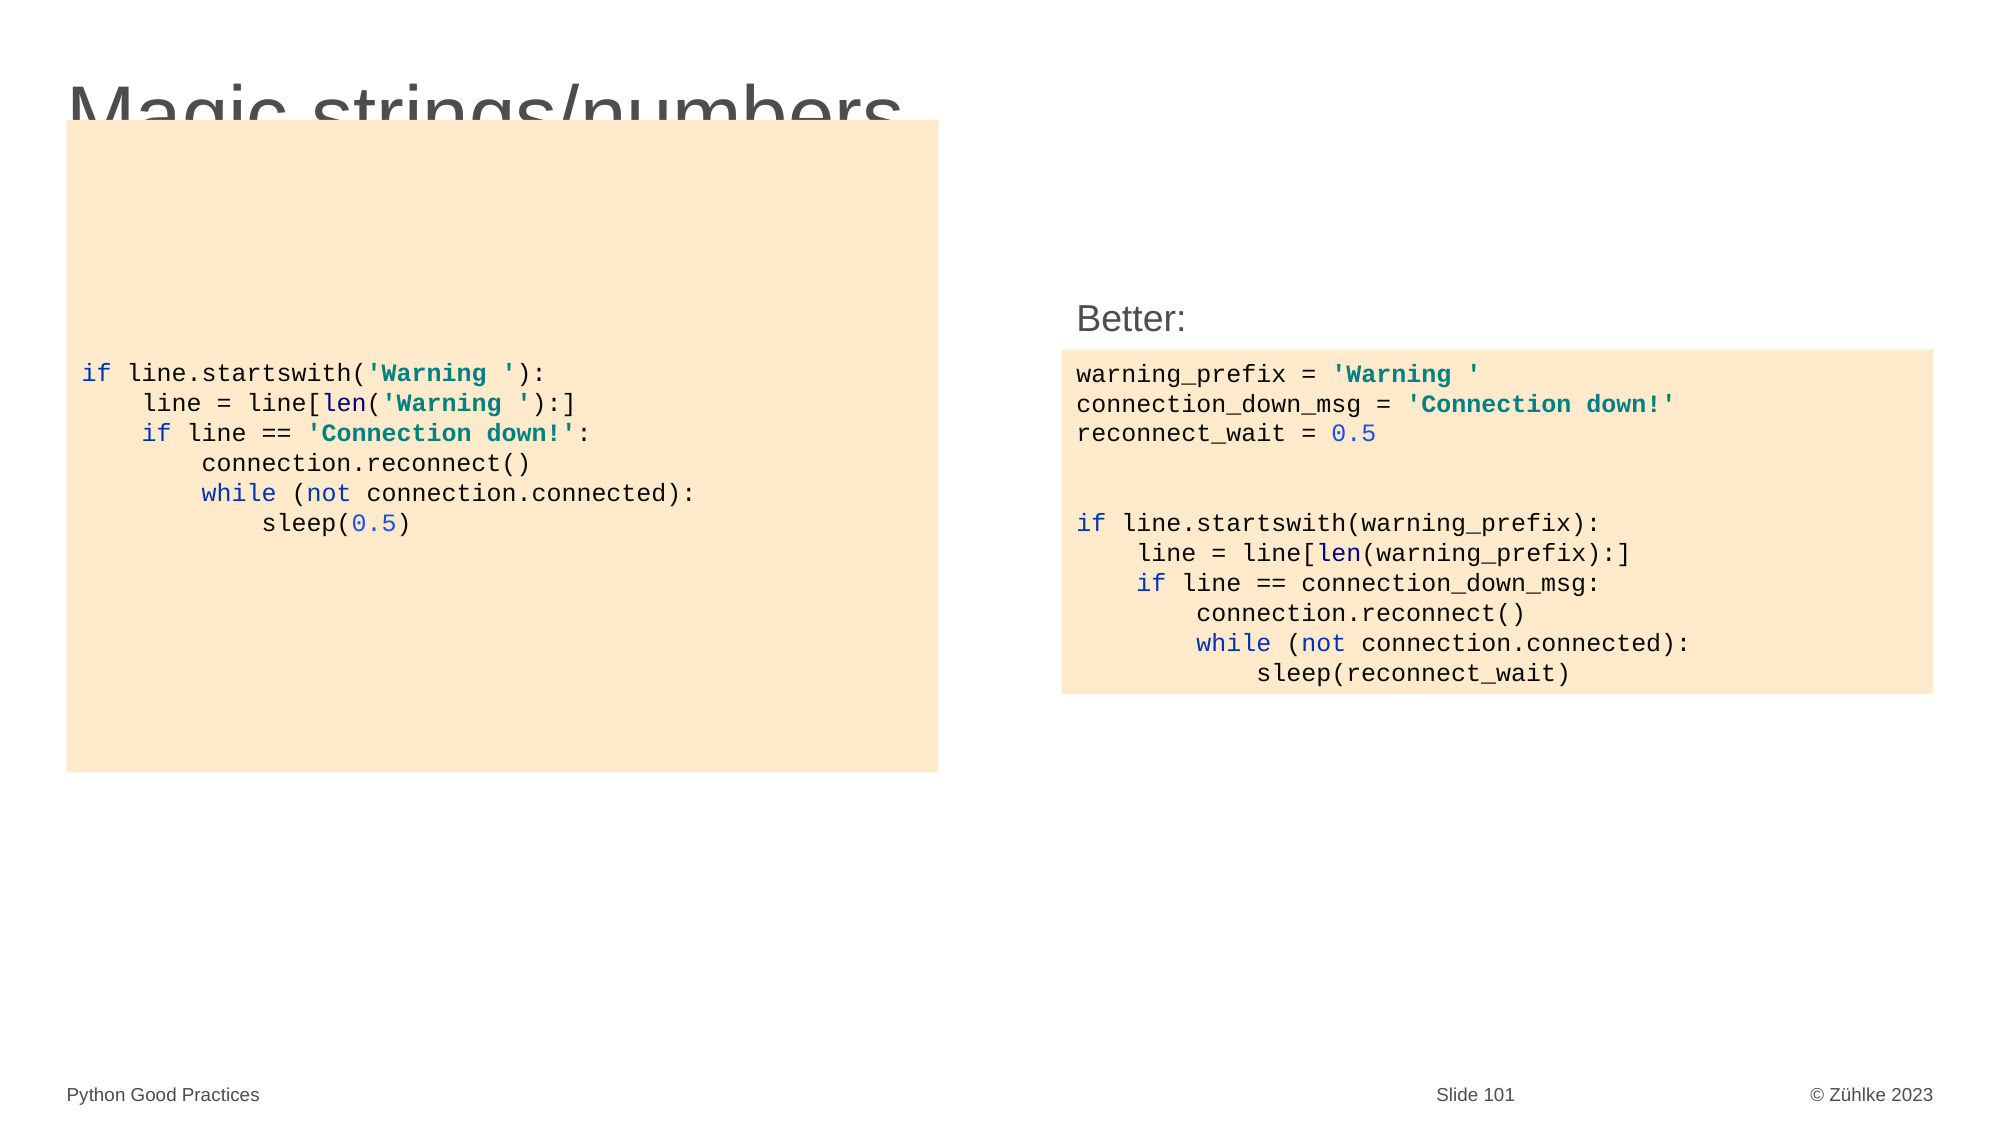

# Magic strings/numbers
Maintainability
Better:
if line.startswith('Warning '):
    line = line[len('Warning '):]
    if line == 'Connection down!':
        connection.reconnect()
        while (not connection.connected):
            sleep(0.5)
warning_prefix = 'Warning '
connection_down_msg = 'Connection down!'
reconnect_wait = 0.5
if line.startswith(warning_prefix):
    line = line[len(warning_prefix):]
    if line == connection_down_msg:
        connection.reconnect()
        while (not connection.connected):
            sleep(reconnect_wait)